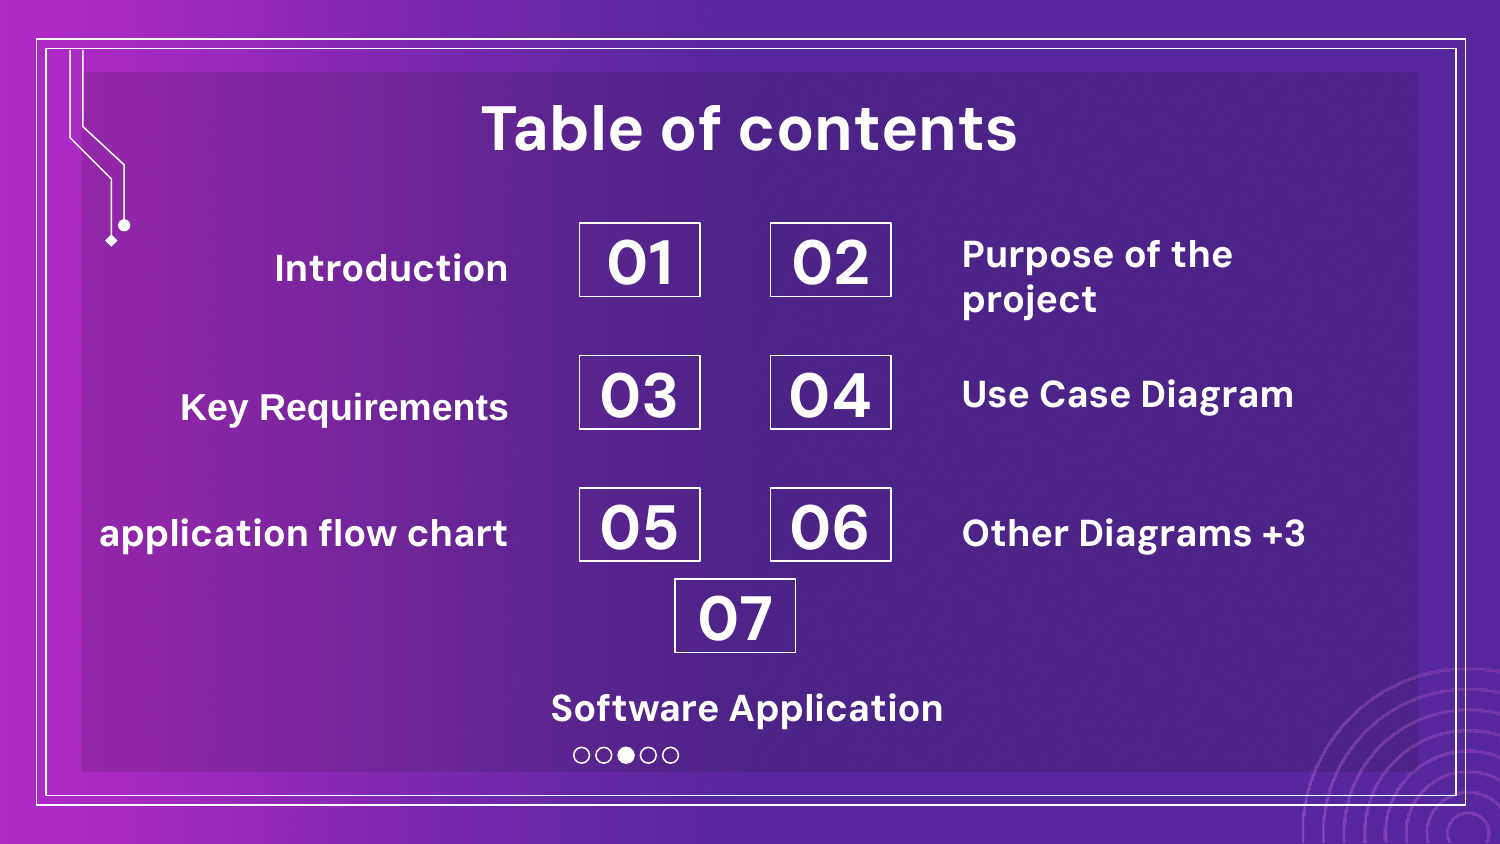

# Table of contents
Purpose of the project
01
02
Introduction
04
Use Case Diagram
03
Key Requirements
05
06
application flow chart
Other Diagrams +3
07
Software Application